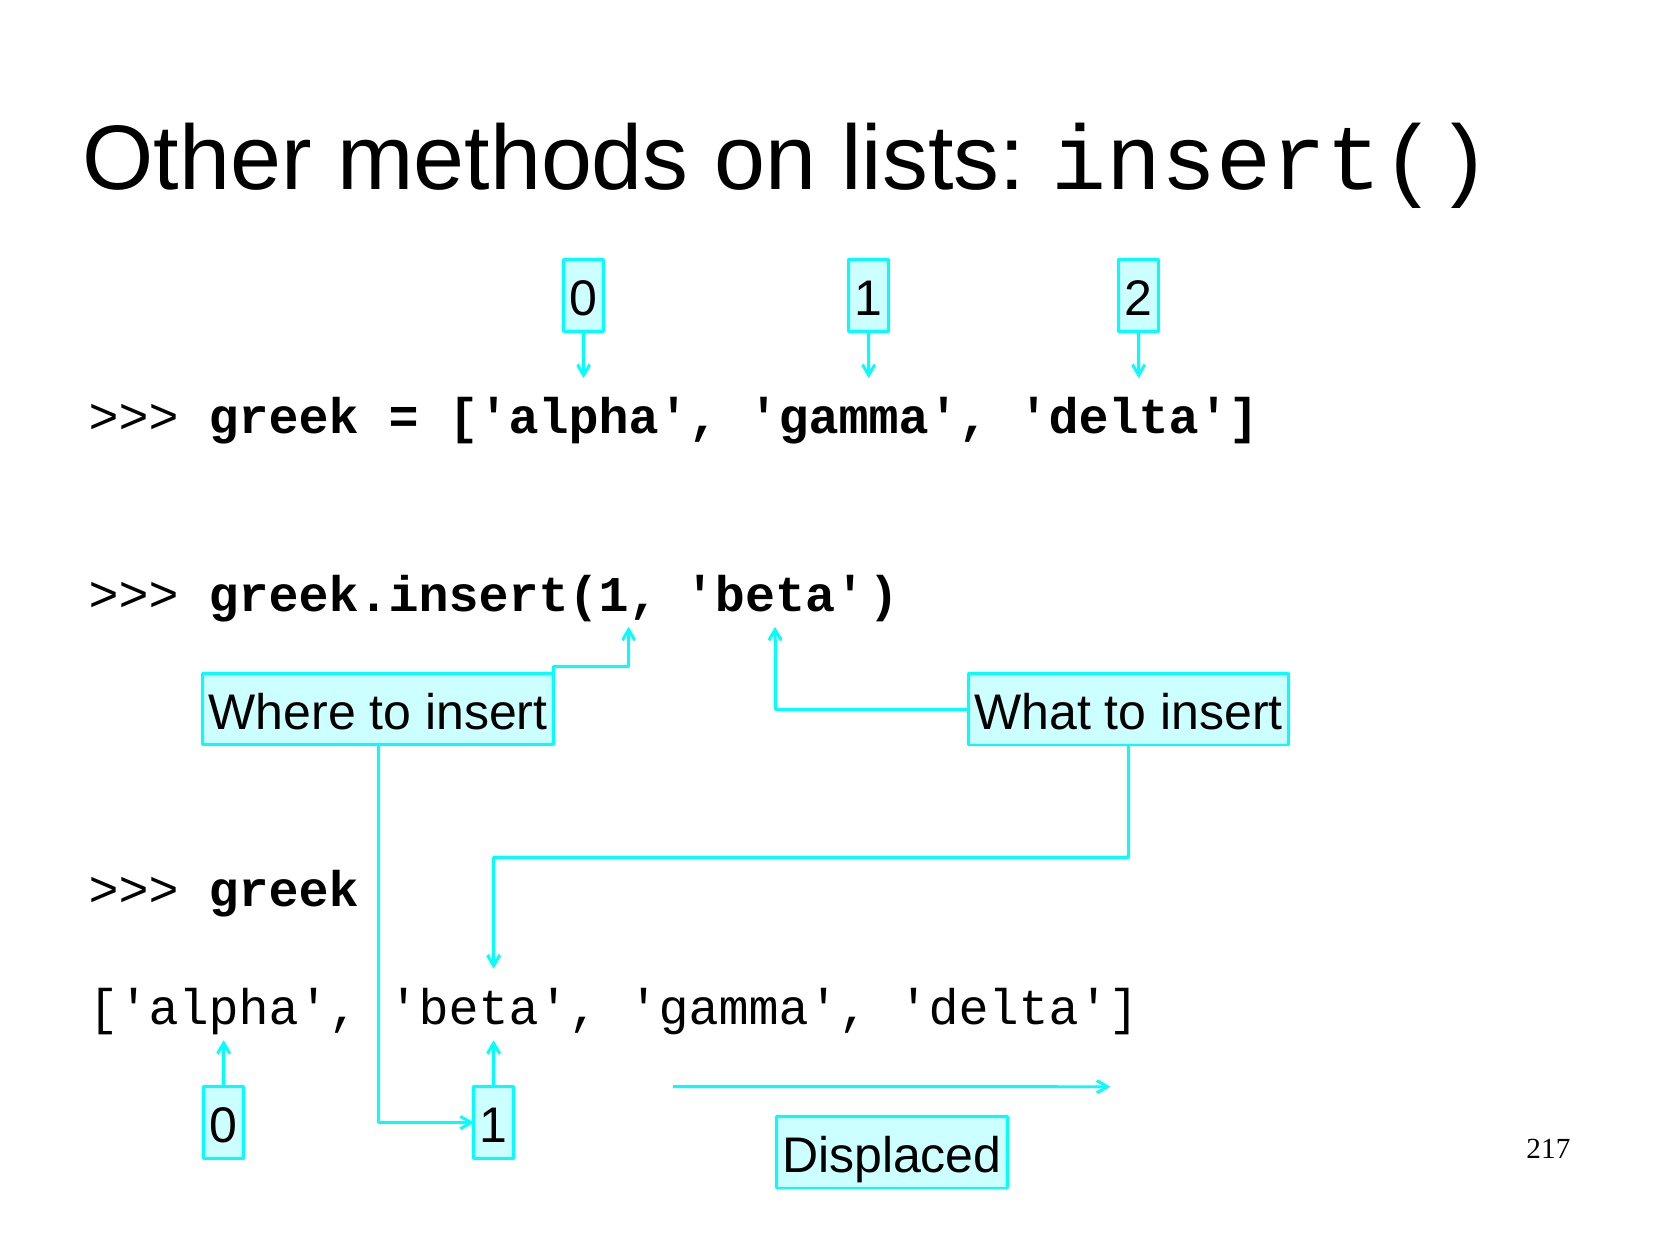

Other methods on lists: insert()
0
1
2
>>>
greek =
['alpha',
'gamma',
'delta']
>>>
greek.insert(
1,
'beta'
)
Where to insert
What to insert
>>>
greek
['alpha',
'beta',
'gamma', 'delta']
1

0
Displaced
217